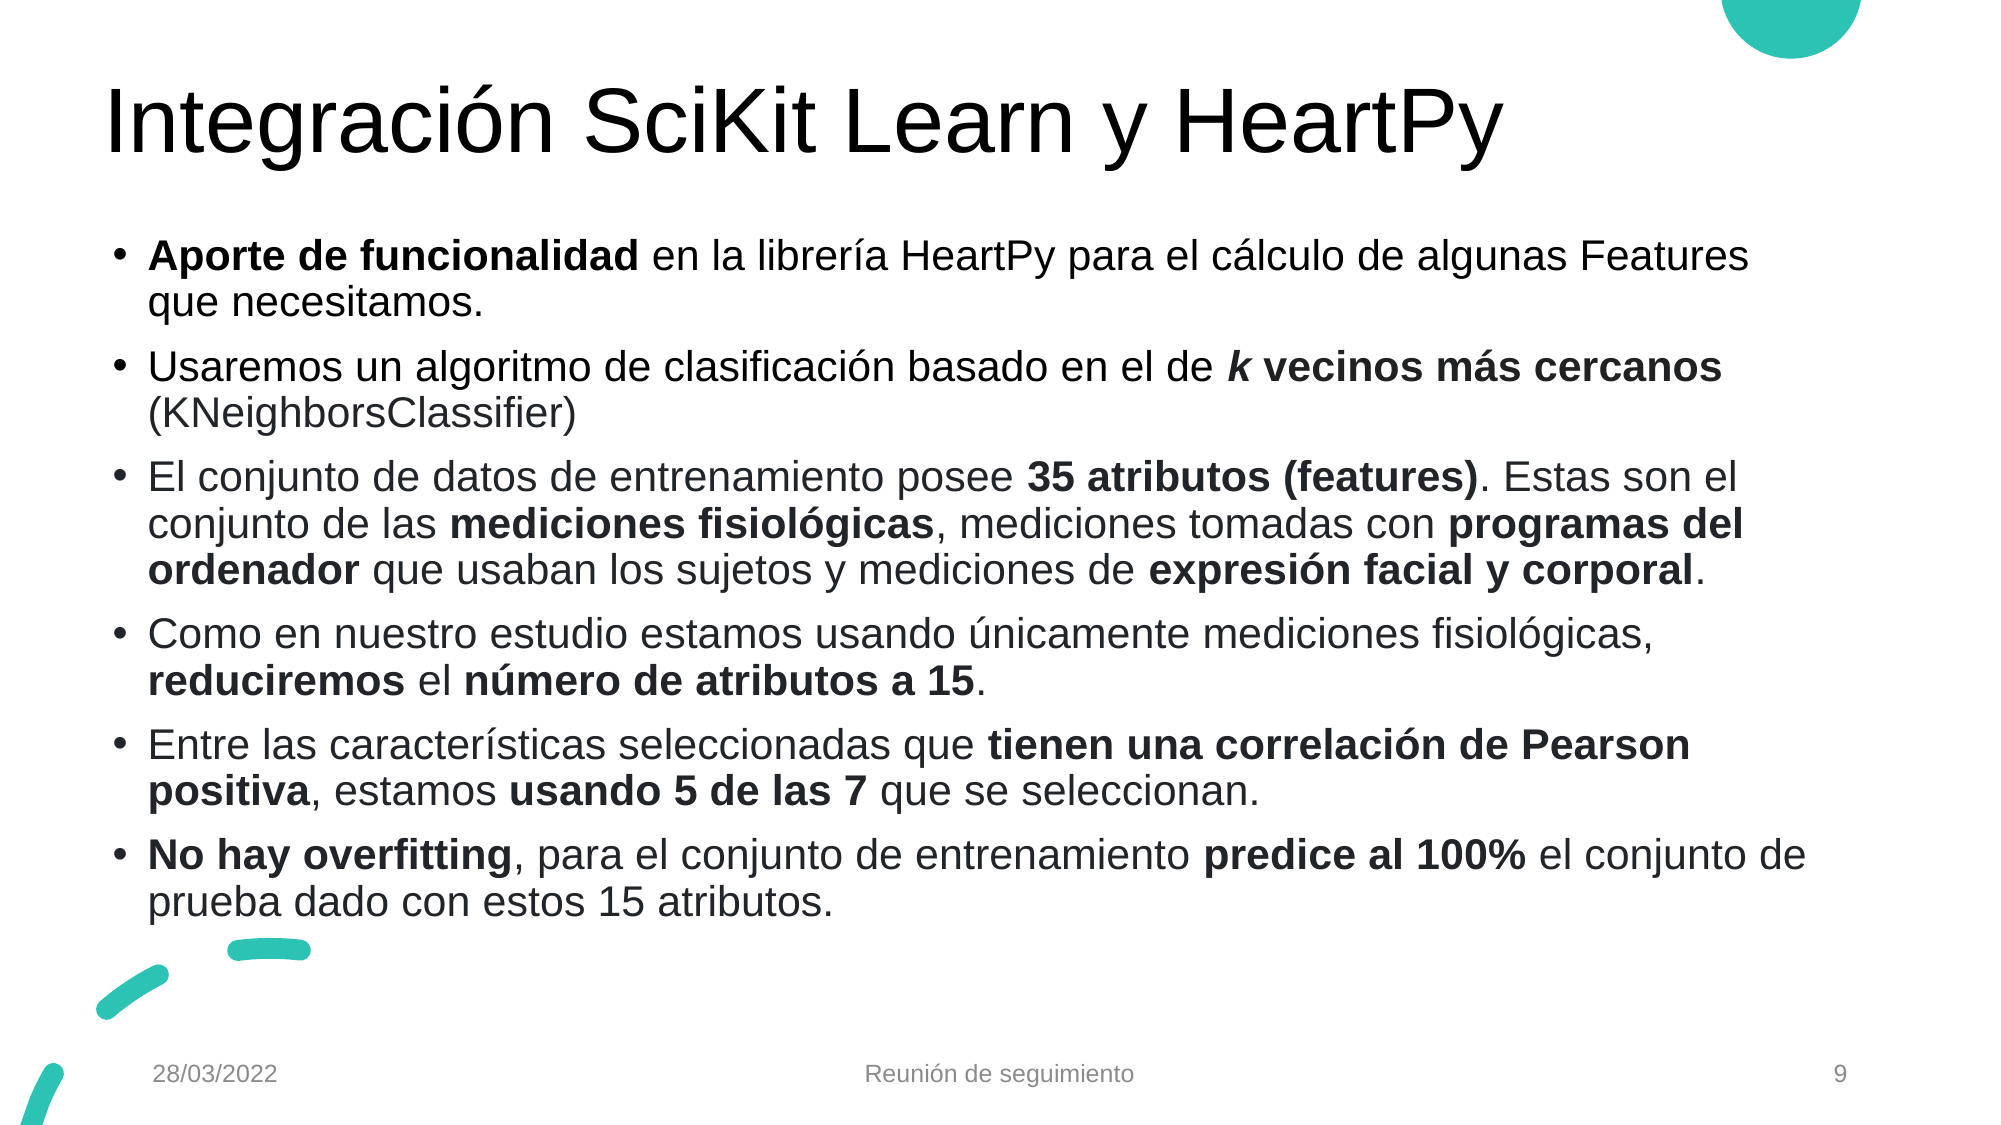

# Integración SciKit Learn y HeartPy
Aporte de funcionalidad en la librería HeartPy para el cálculo de algunas Features que necesitamos.
Usaremos un algoritmo de clasificación basado en el de k vecinos más cercanos (KNeighborsClassifier)
El conjunto de datos de entrenamiento posee 35 atributos (features). Estas son el conjunto de las mediciones fisiológicas, mediciones tomadas con programas del ordenador que usaban los sujetos y mediciones de expresión facial y corporal.
Como en nuestro estudio estamos usando únicamente mediciones fisiológicas, reduciremos el número de atributos a 15.
Entre las características seleccionadas que tienen una correlación de Pearson positiva, estamos usando 5 de las 7 que se seleccionan.
No hay overfitting, para el conjunto de entrenamiento predice al 100% el conjunto de prueba dado con estos 15 atributos.
28/03/2022
Reunión de seguimiento
9